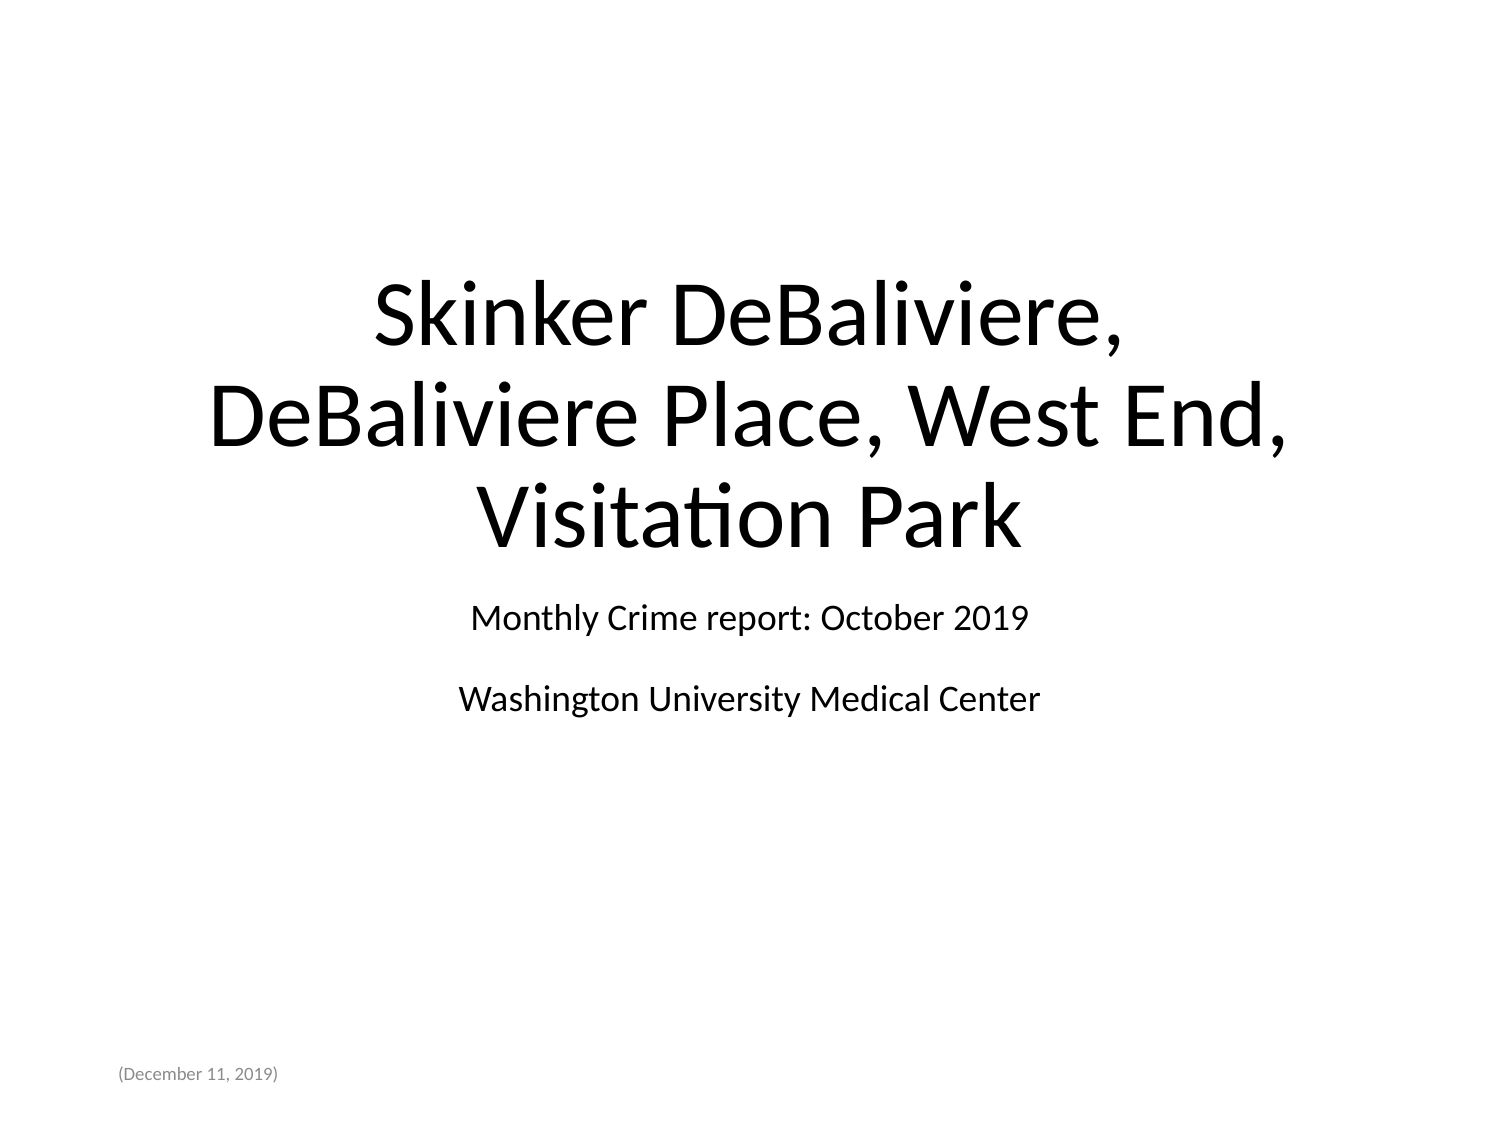

# Skinker DeBaliviere, DeBaliviere Place, West End, Visitation Park
Monthly Crime report: October 2019
Washington University Medical Center
(December 11, 2019)